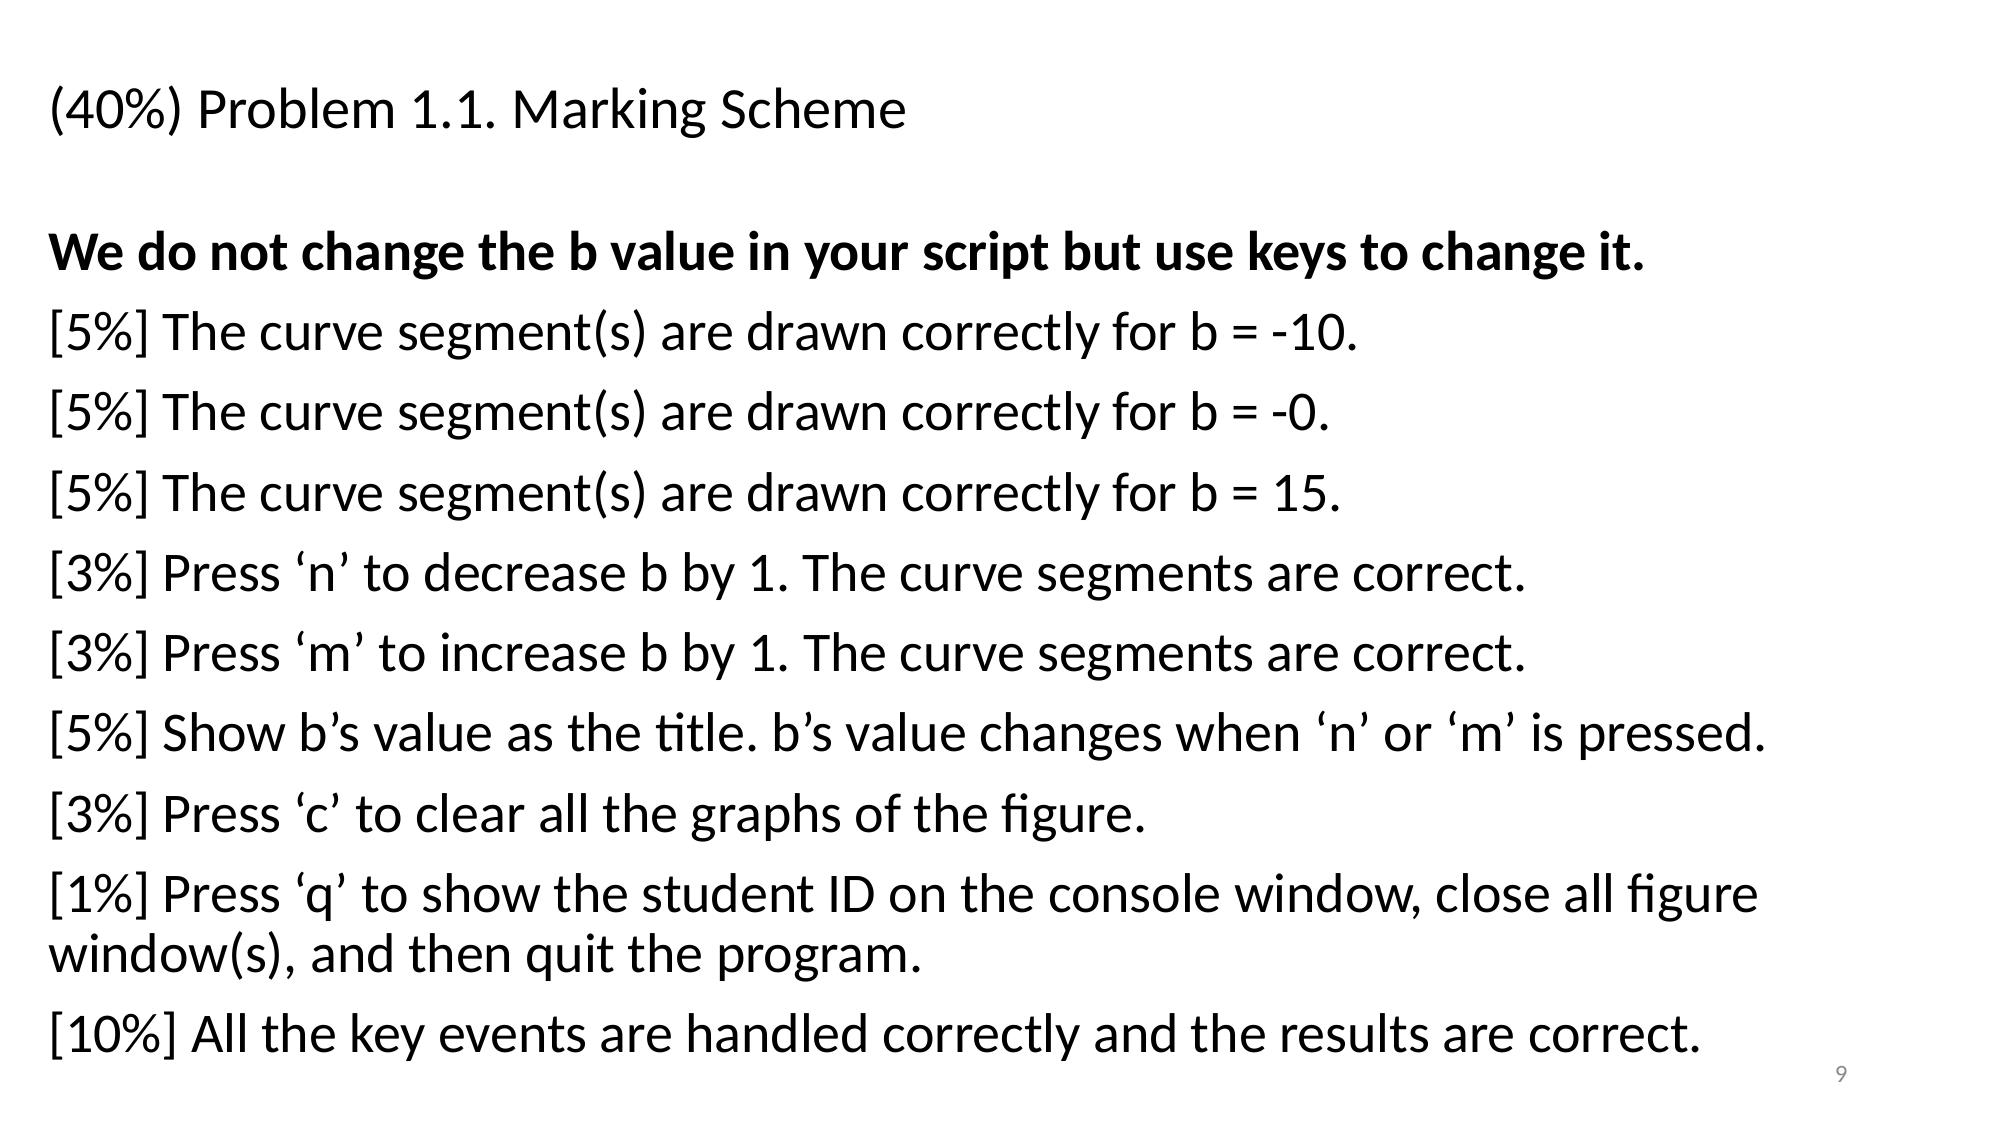

# (40%) Problem 1.1. Marking Scheme
We do not change the b value in your script but use keys to change it.
[5%] The curve segment(s) are drawn correctly for b = -10.
[5%] The curve segment(s) are drawn correctly for b = -0.
[5%] The curve segment(s) are drawn correctly for b = 15.
[3%] Press ‘n’ to decrease b by 1. The curve segments are correct.
[3%] Press ‘m’ to increase b by 1. The curve segments are correct.
[5%] Show b’s value as the title. b’s value changes when ‘n’ or ‘m’ is pressed.
[3%] Press ‘c’ to clear all the graphs of the figure.
[1%] Press ‘q’ to show the student ID on the console window, close all figure window(s), and then quit the program.
[10%] All the key events are handled correctly and the results are correct.

9